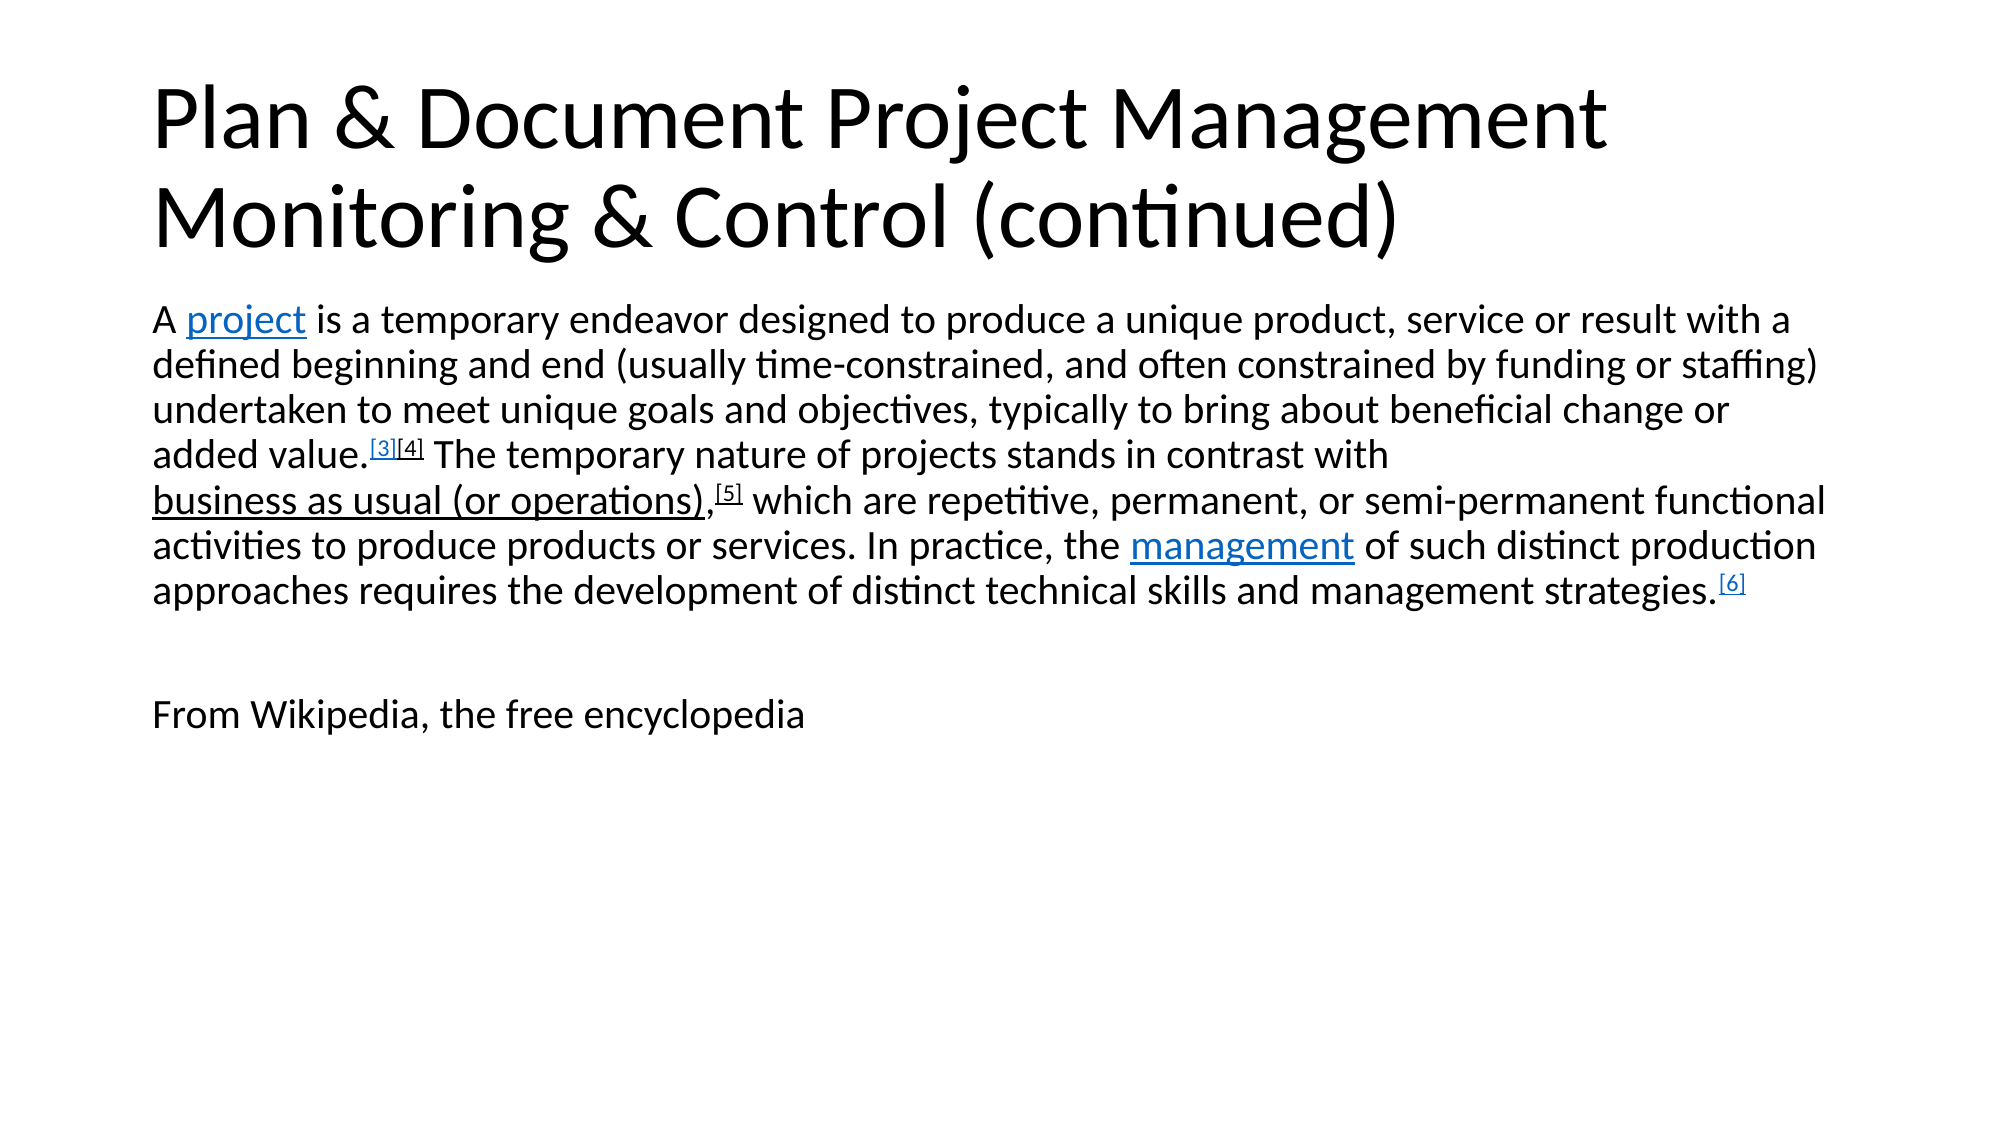

# Plan & Document Project Management Monitoring & Control (continued)
A project is a temporary endeavor designed to produce a unique product, service or result with a defined beginning and end (usually time-constrained, and often constrained by funding or staffing) undertaken to meet unique goals and objectives, typically to bring about beneficial change or added value.[3][4] The temporary nature of projects stands in contrast with business as usual (or operations),[5] which are repetitive, permanent, or semi-permanent functional activities to produce products or services. In practice, the management of such distinct production approaches requires the development of distinct technical skills and management strategies.[6]

From Wikipedia, the free encyclopedia